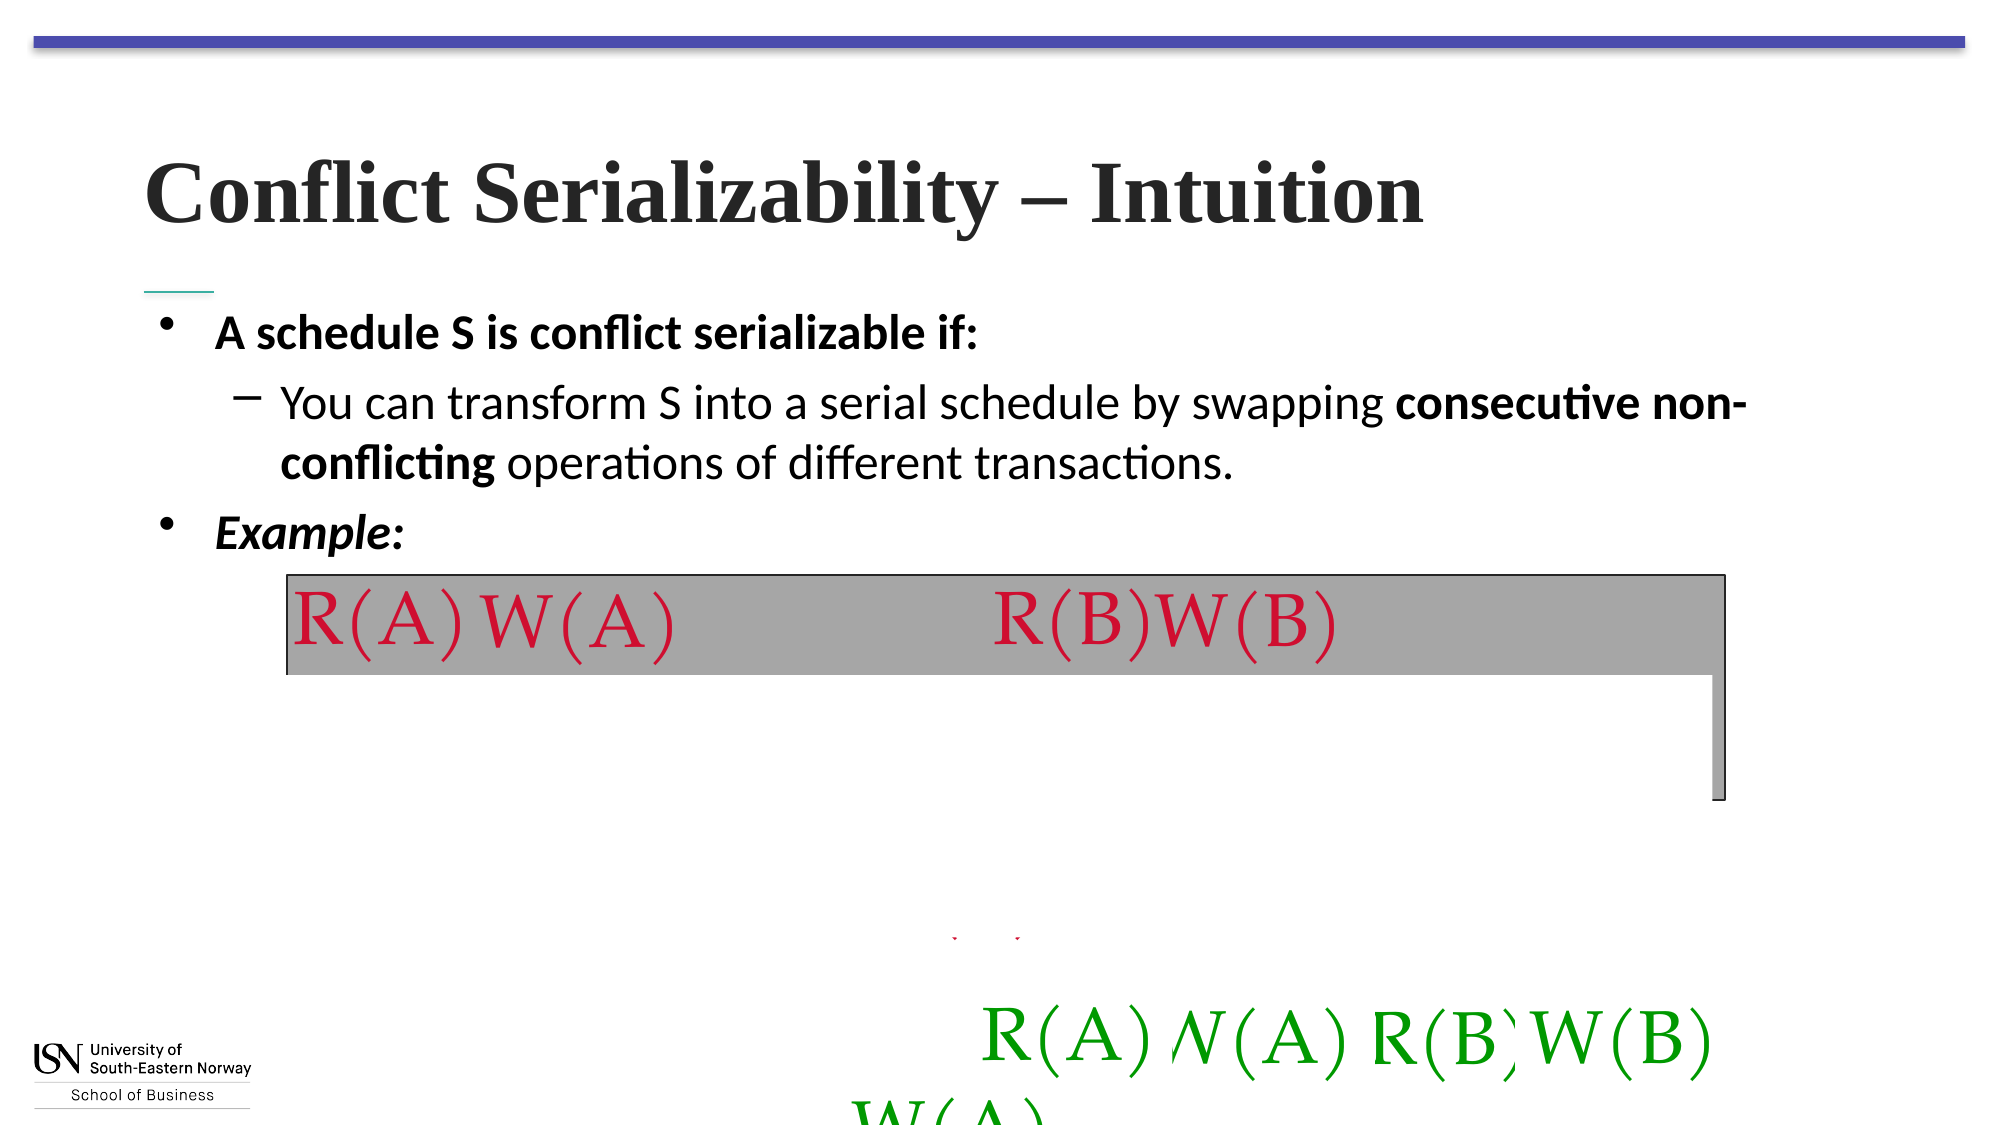

# Conflict Serializability – Intuition
A schedule S is conflict serializable if:
You can transform S into a serial schedule by swapping consecutive non-conflicting operations of different transactions.
Example:

R(A)
R(B)
W(B)
W(A)
R(A)
W(A)
W(B)
R(B)

R(A)
R(B)
W(B)
W(A)
R(B)
        R(A)
R(B)
        W(A)
W(B)
        R(A)
W(B)
        W(A)
R(A)
W(A)
W(B)
R(B)